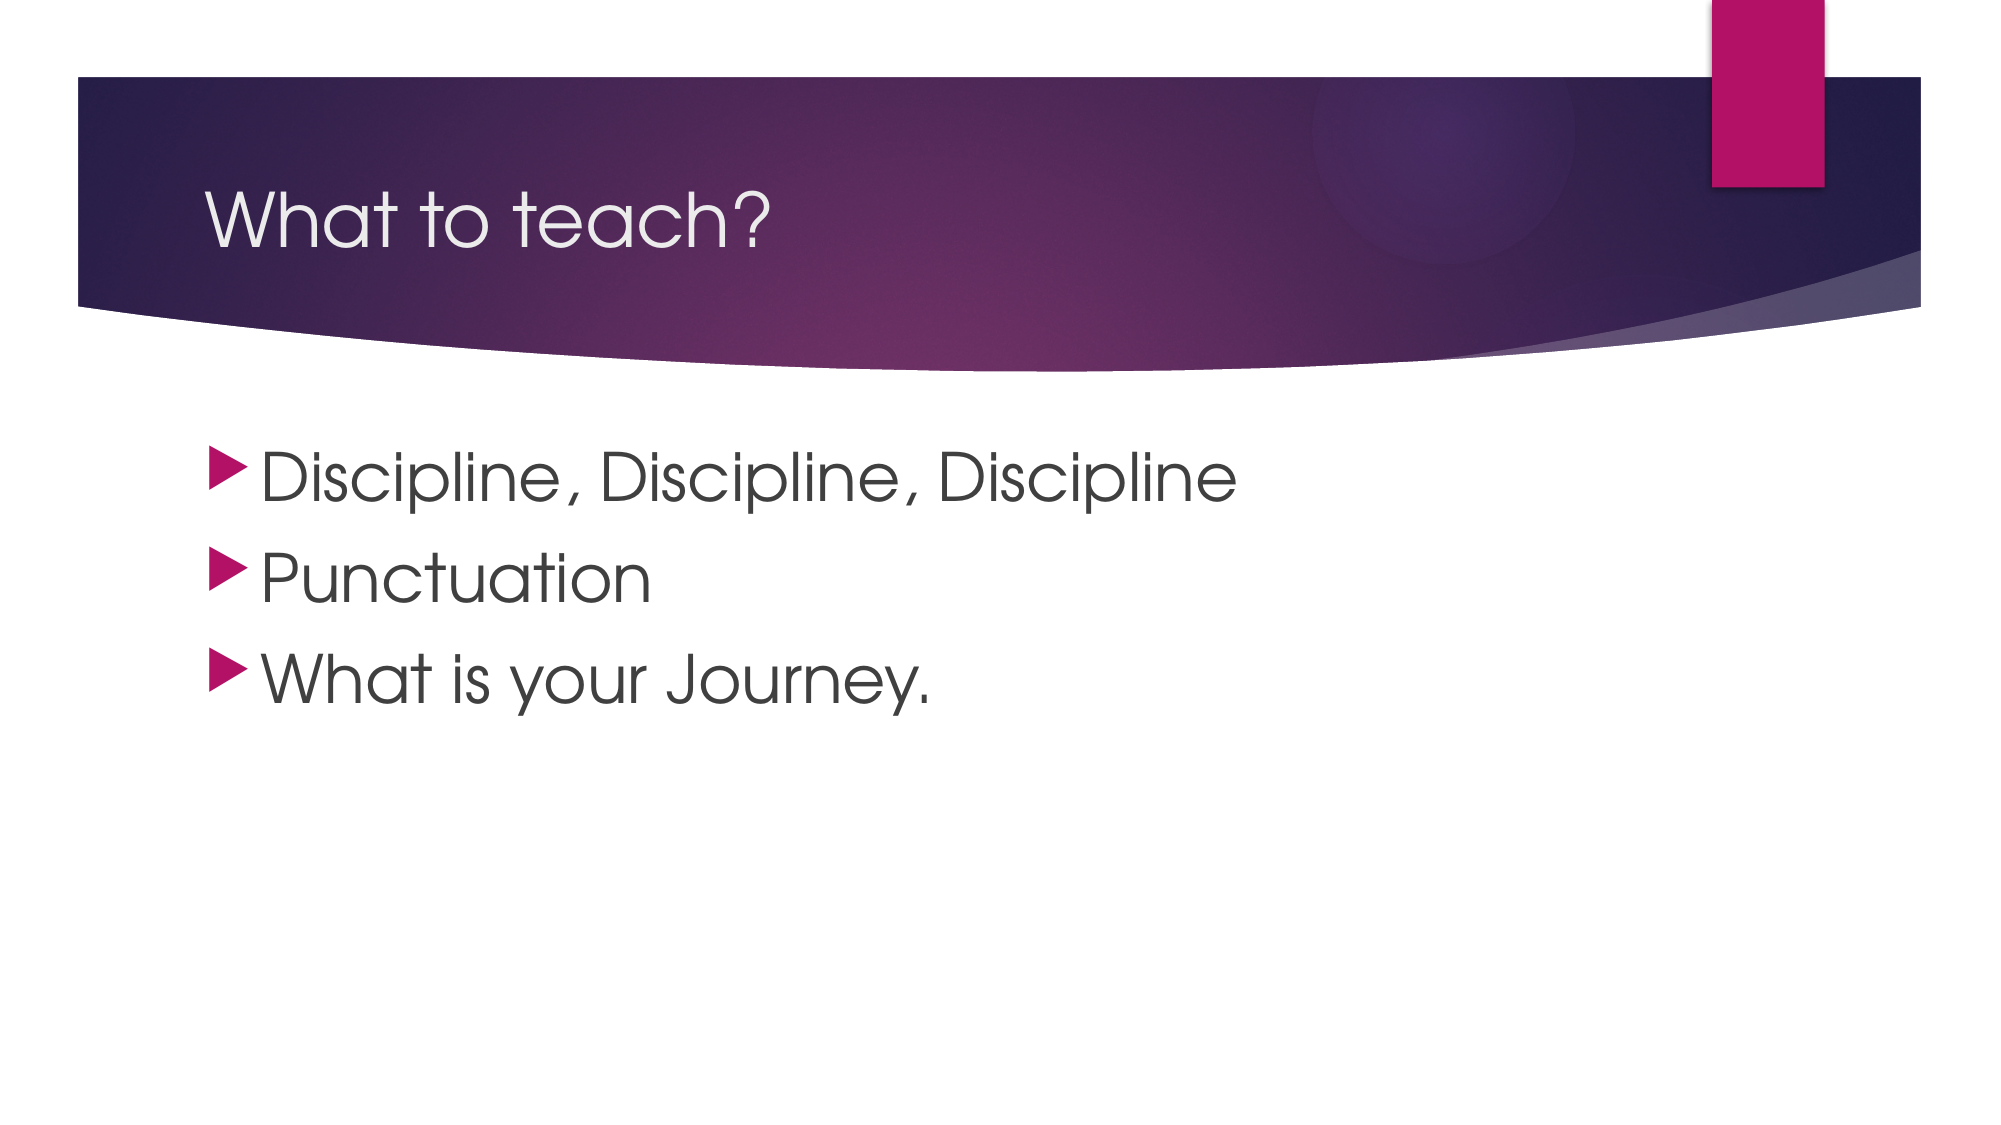

# What to teach?
Discipline, Discipline, Discipline
Punctuation
What is your Journey.